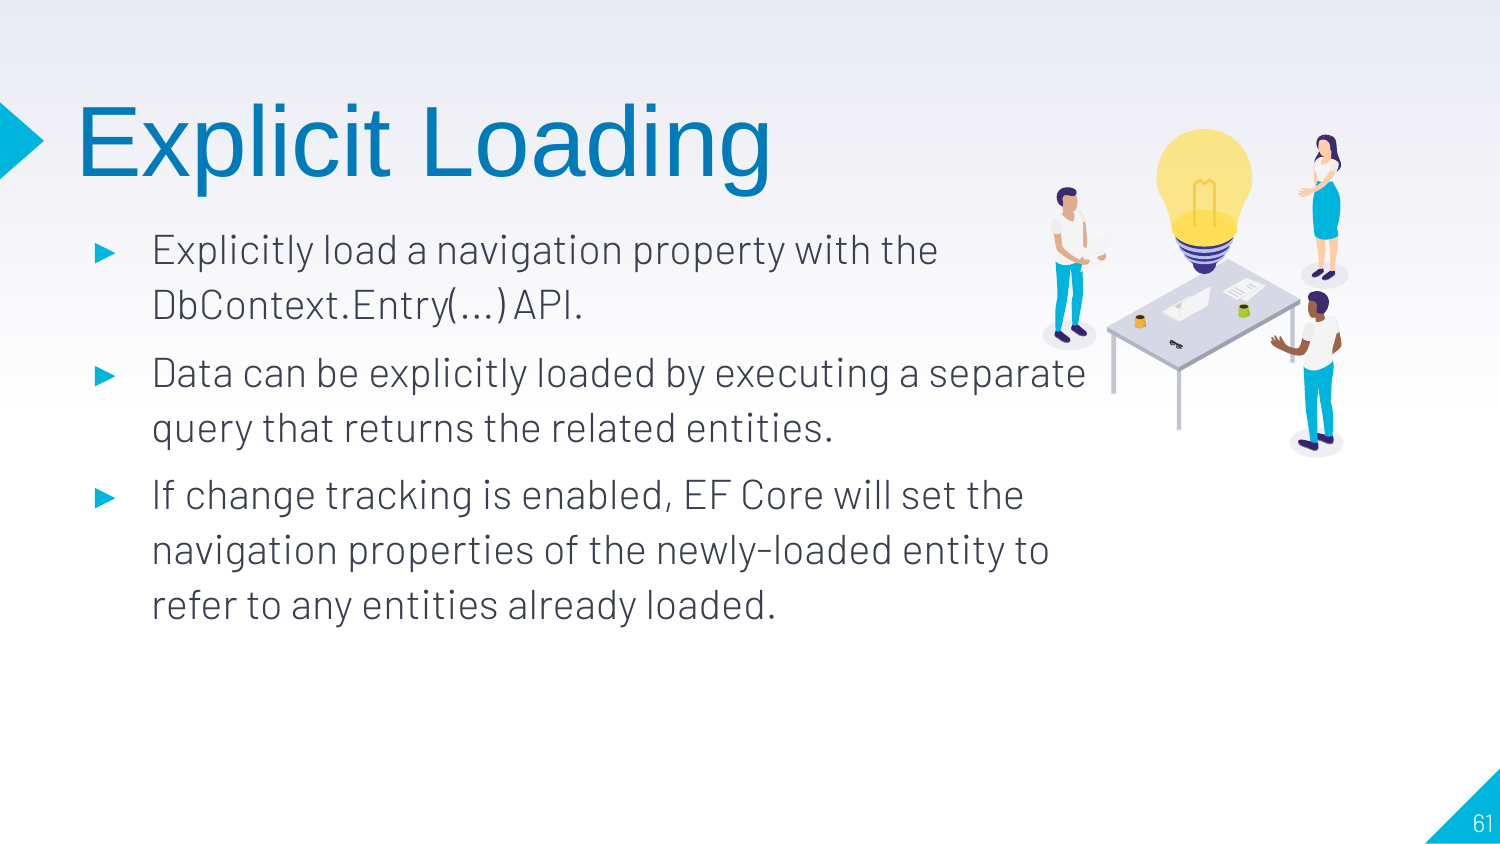

# Explicit Loading

Explicitly load a navigation property with the DbContext.Entry(...) API.
Data can be explicitly loaded by executing a separate query that returns the related entities.
If change tracking is enabled, EF Core will set the navigation properties of the newly-loaded entity to refer to any entities already loaded.

61